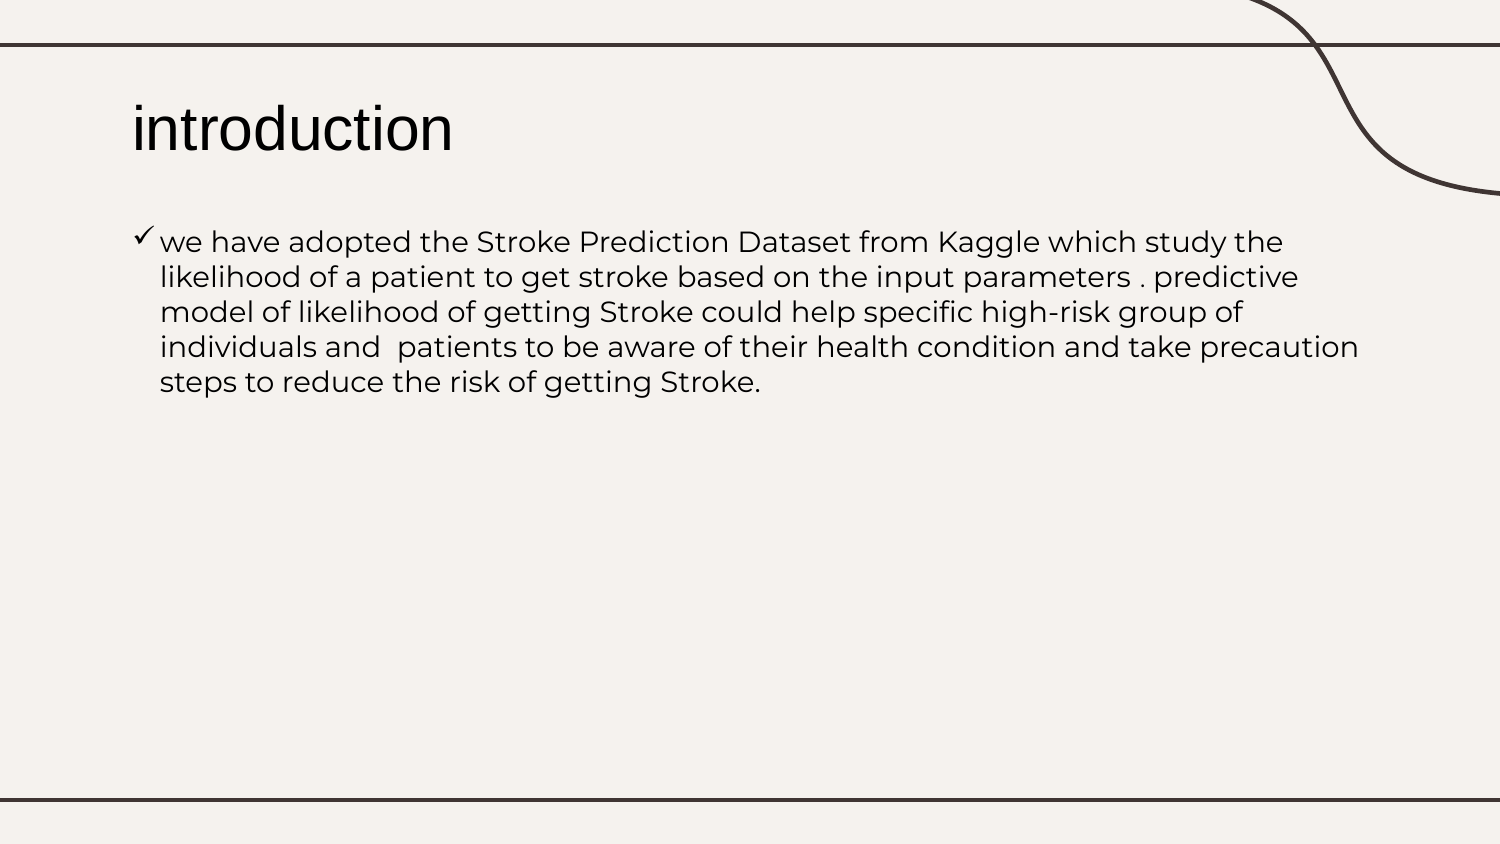

# introduction
we have adopted the Stroke Prediction Dataset from Kaggle which study the likelihood of a patient to get stroke based on the input parameters . predictive model of likelihood of getting Stroke could help specific high-risk group of individuals and  patients to be aware of their health condition and take precaution steps to reduce the risk of getting Stroke.